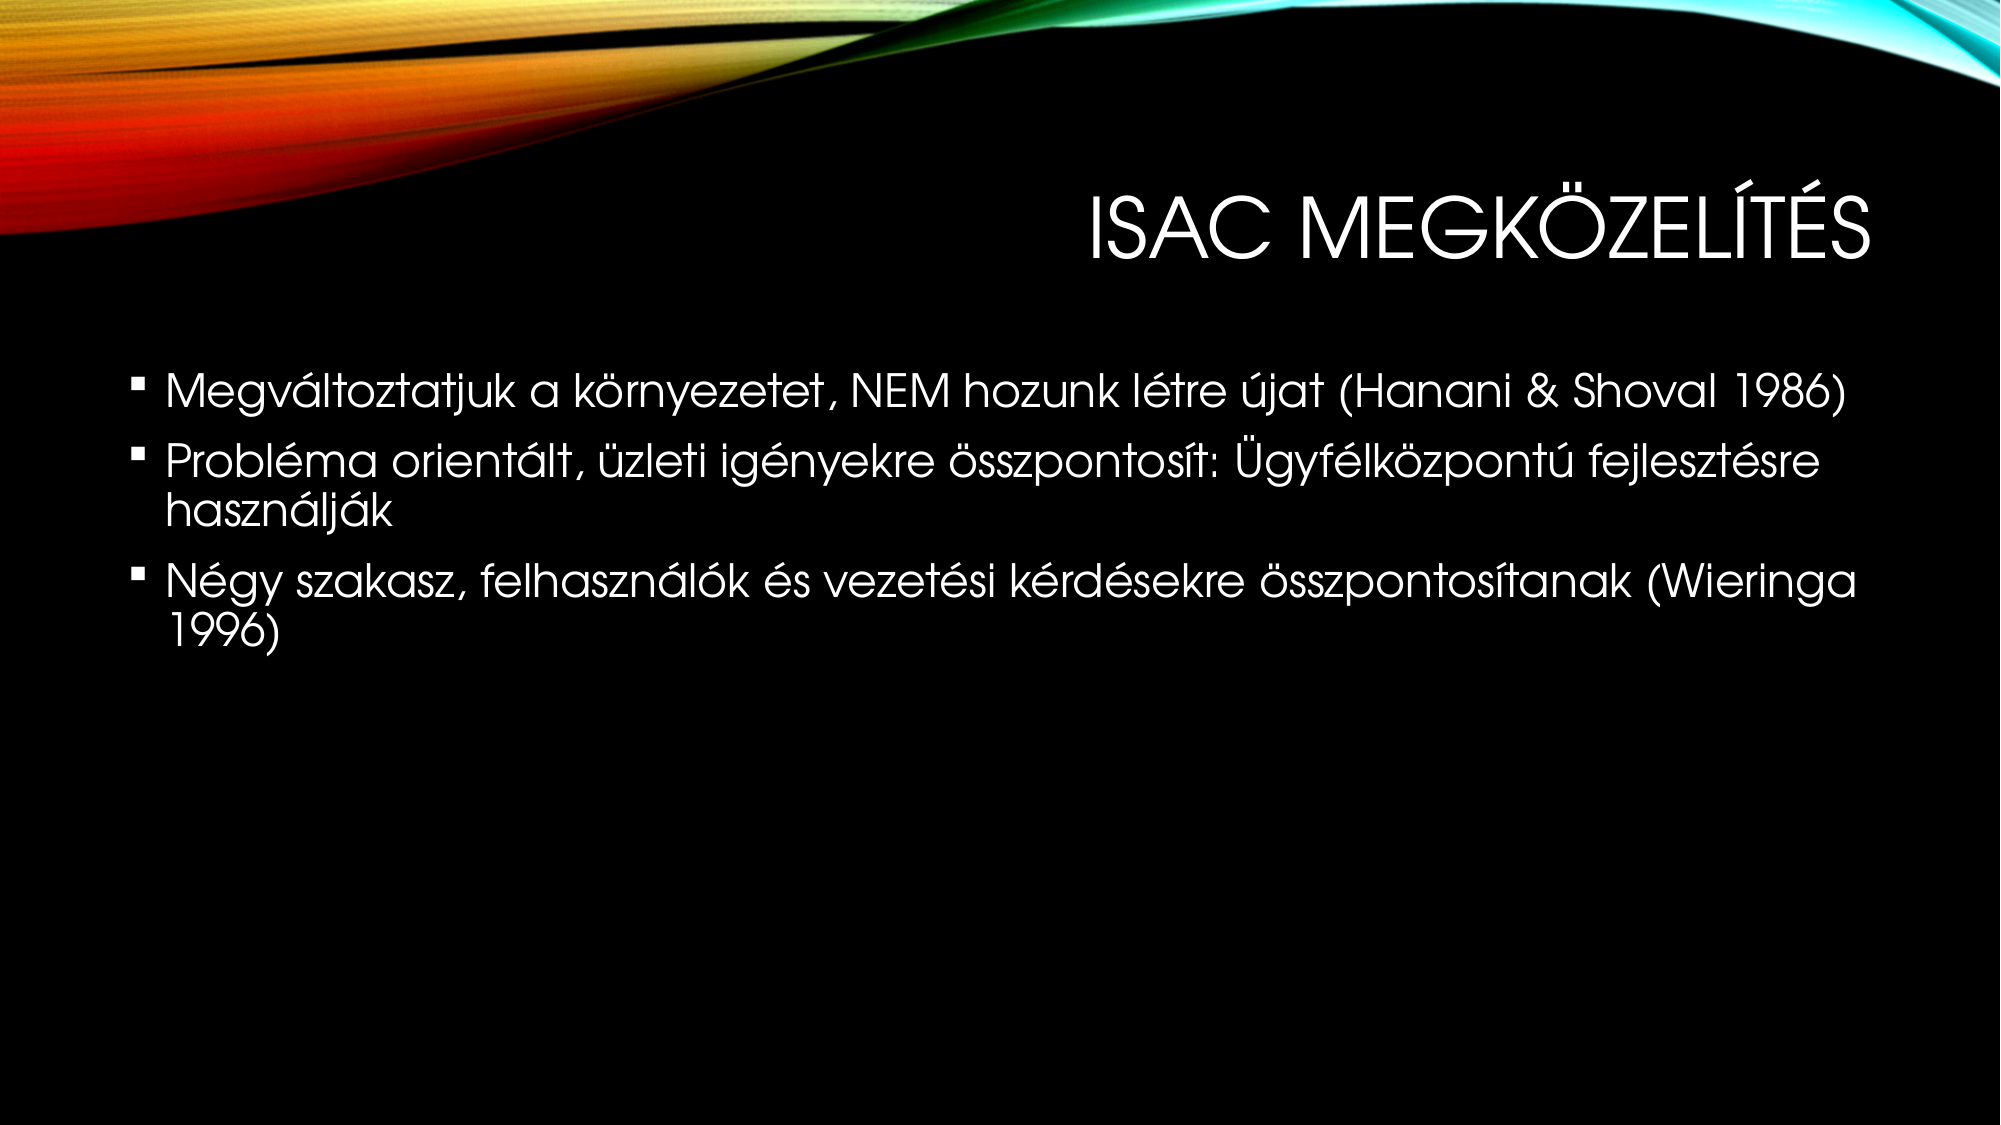

# ISAC megközelítés
Megváltoztatjuk a környezetet, NEM hozunk létre újat (Hanani & Shoval 1986)
Probléma orientált, üzleti igényekre összpontosít: Ügyfélközpontú fejlesztésre használják
Négy szakasz, felhasználók és vezetési kérdésekre összpontosítanak (Wieringa 1996)